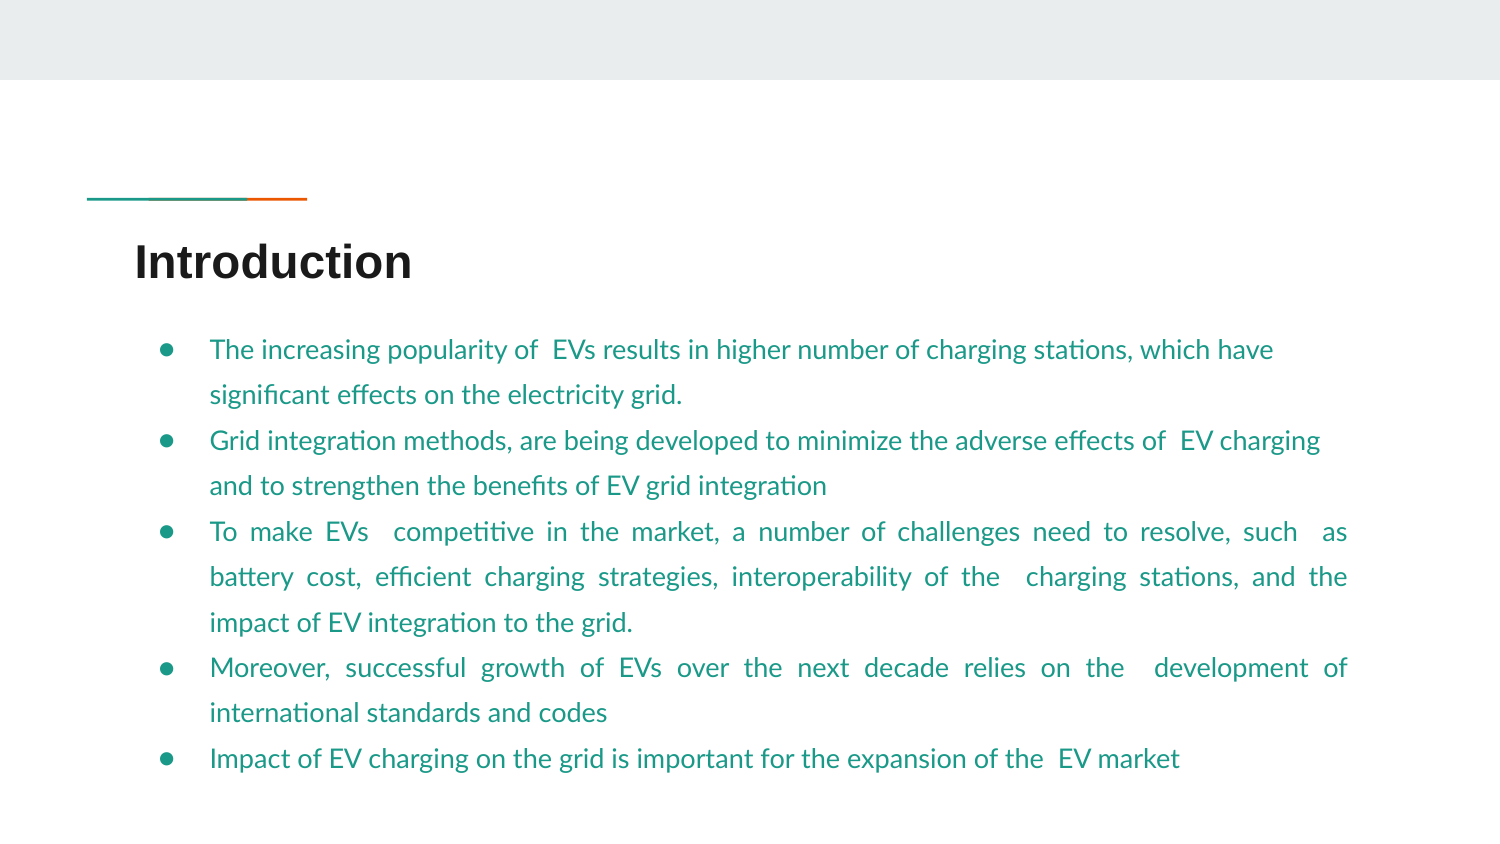

# Introduction
The increasing popularity of  EVs results in higher number of charging stations, which have significant effects on the electricity grid.
Grid integration methods, are being developed to minimize the adverse effects of  EV charging and to strengthen the benefits of EV grid integration
To make EVs  competitive in the market, a number of challenges need to resolve, such  as battery cost, efficient charging strategies, interoperability of the  charging stations, and the impact of EV integration to the grid.
Moreover, successful growth of EVs over the next decade relies on the  development of international standards and codes
Impact of EV charging on the grid is important for the expansion of the  EV market